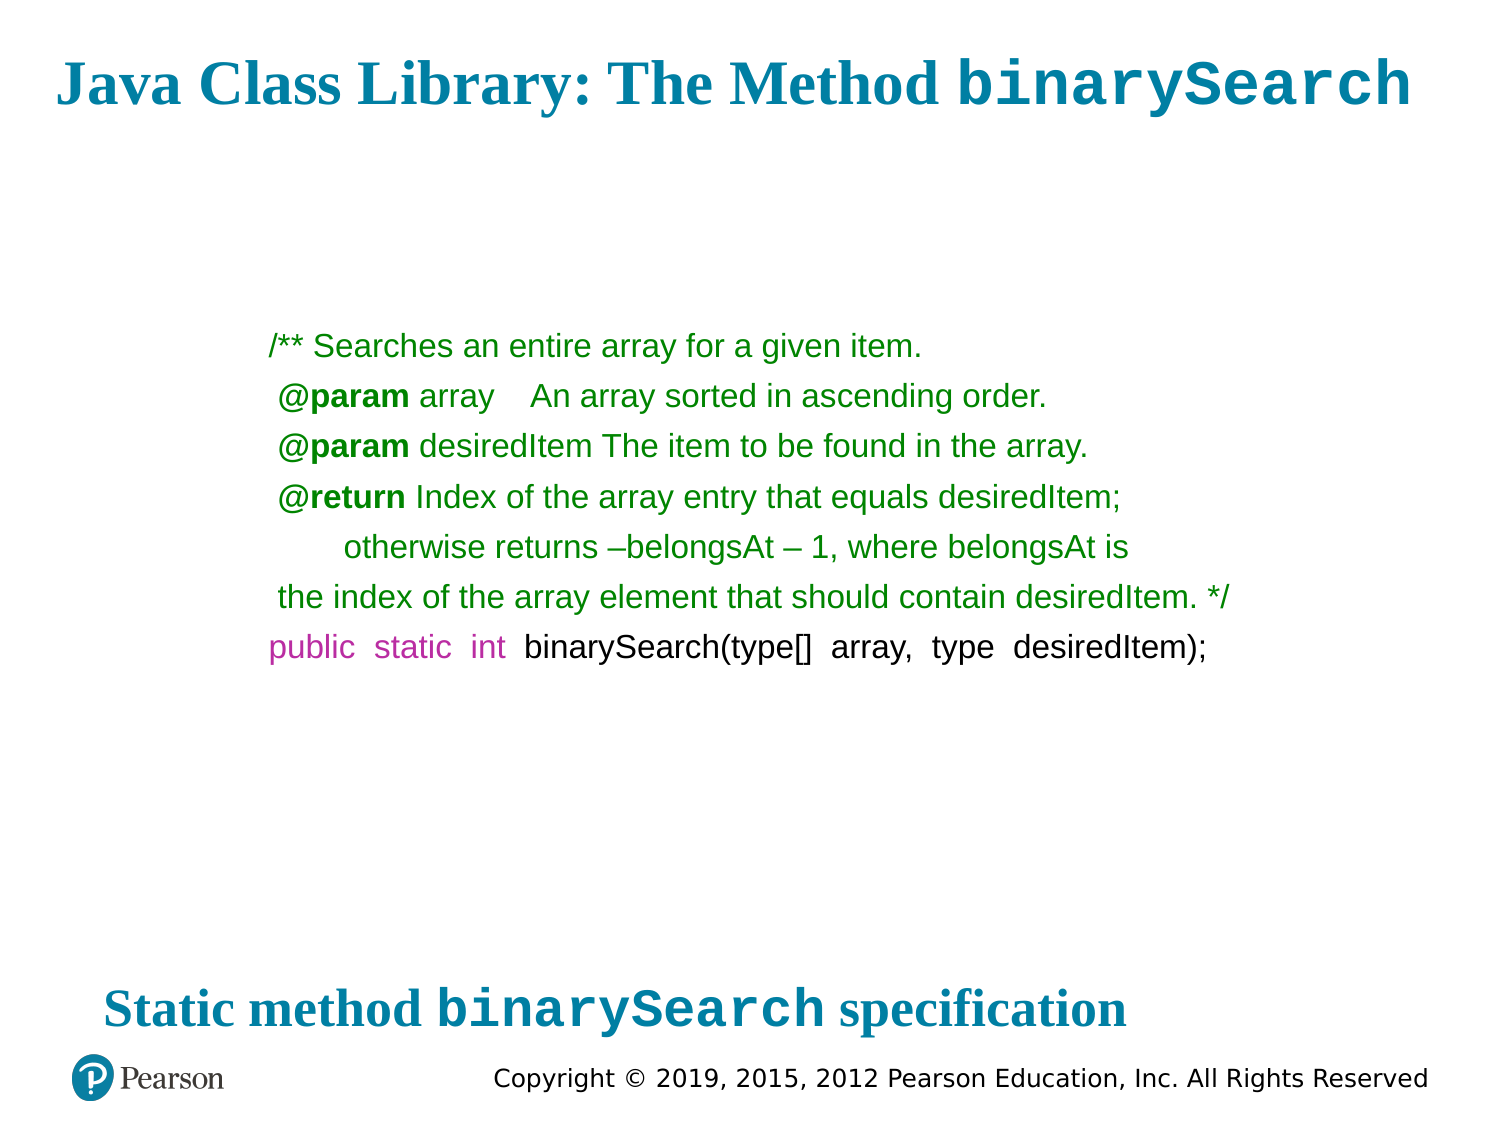

# Java Class Library: The Method binarySearch
/** Searches an entire array for a given item.
 @param array    An array sorted in ascending order.
 @param desiredItem The item to be found in the array.
 @return Index of the array entry that equals desiredItem;
otherwise returns –belongsAt – 1, where belongsAt is
 the index of the array element that should contain desiredItem. */
public  static  int  binarySearch(type[]  array,  type  desiredItem);
 Static method binarySearch specification